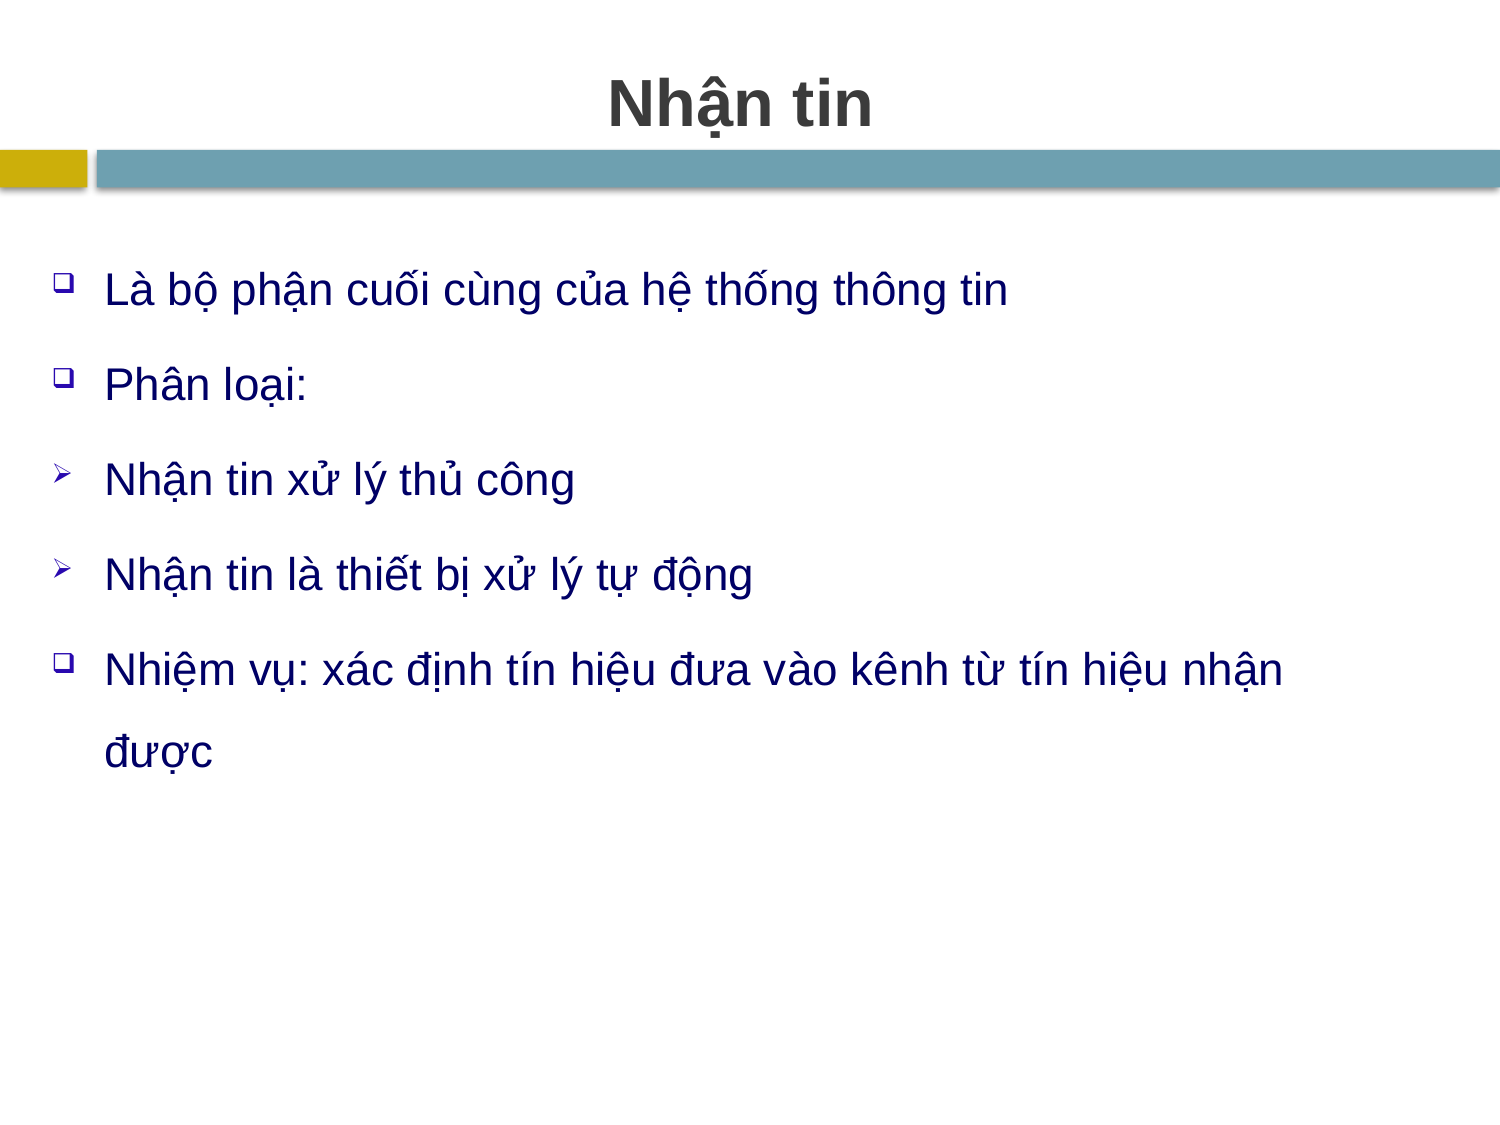

# Nhận tin
Là bộ phận cuối cùng của hệ thống thông tin
Phân loại:
Nhận tin xử lý thủ công
Nhận tin là thiết bị xử lý tự động
Nhiệm vụ: xác định tín hiệu đưa vào kênh từ tín hiệu nhận được